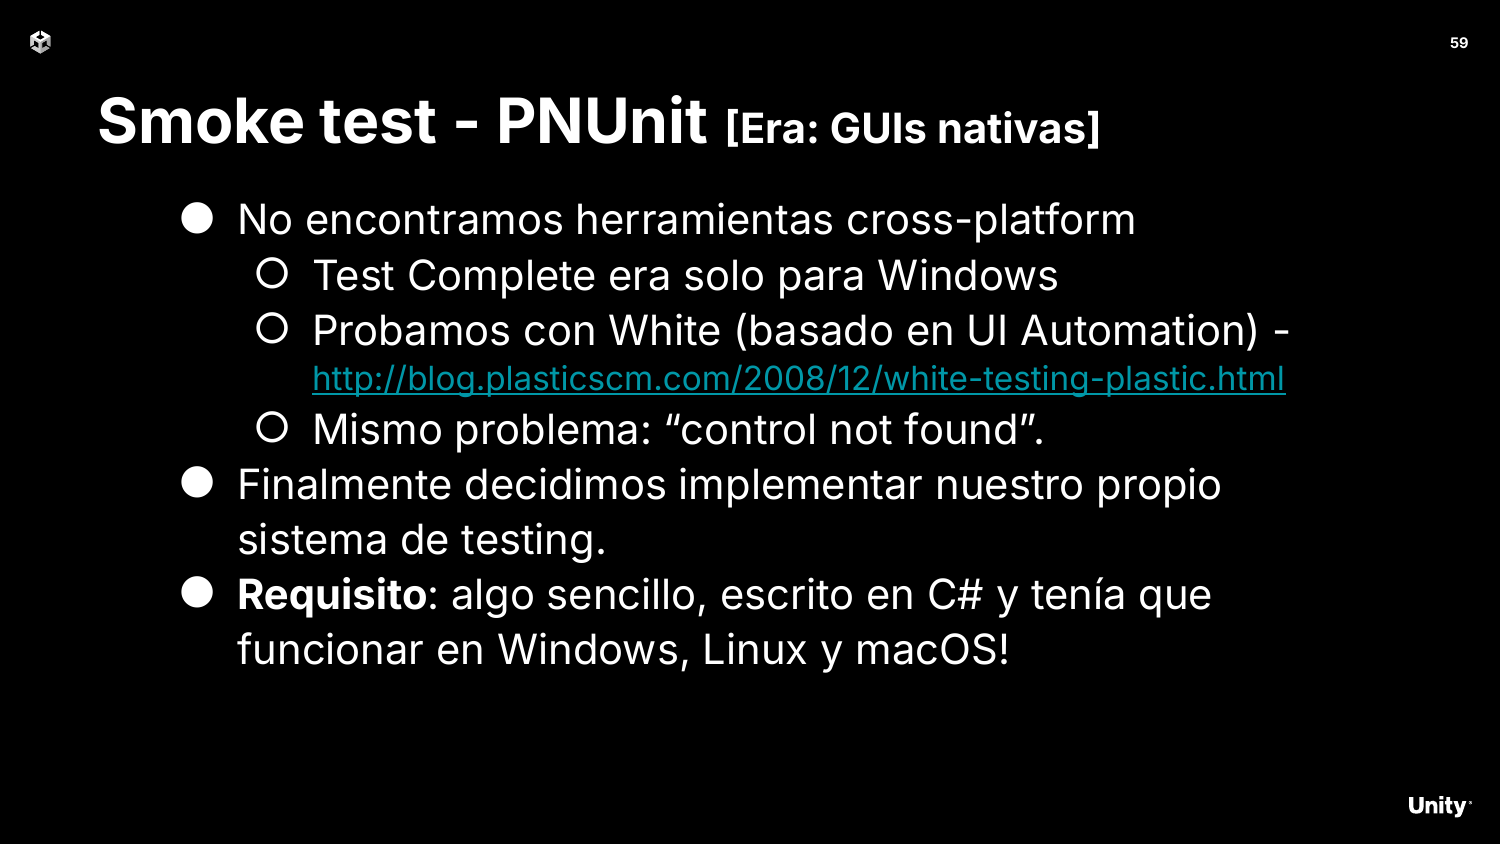

59
# Smoke test - PNUnit [Era: GUIs nativas]
No encontramos herramientas cross-platform
Test Complete era solo para Windows
Probamos con White (basado en UI Automation) - http://blog.plasticscm.com/2008/12/white-testing-plastic.html
Mismo problema: “control not found”.
Finalmente decidimos implementar nuestro propio sistema de testing.
Requisito: algo sencillo, escrito en C# y tenía que funcionar en Windows, Linux y macOS!